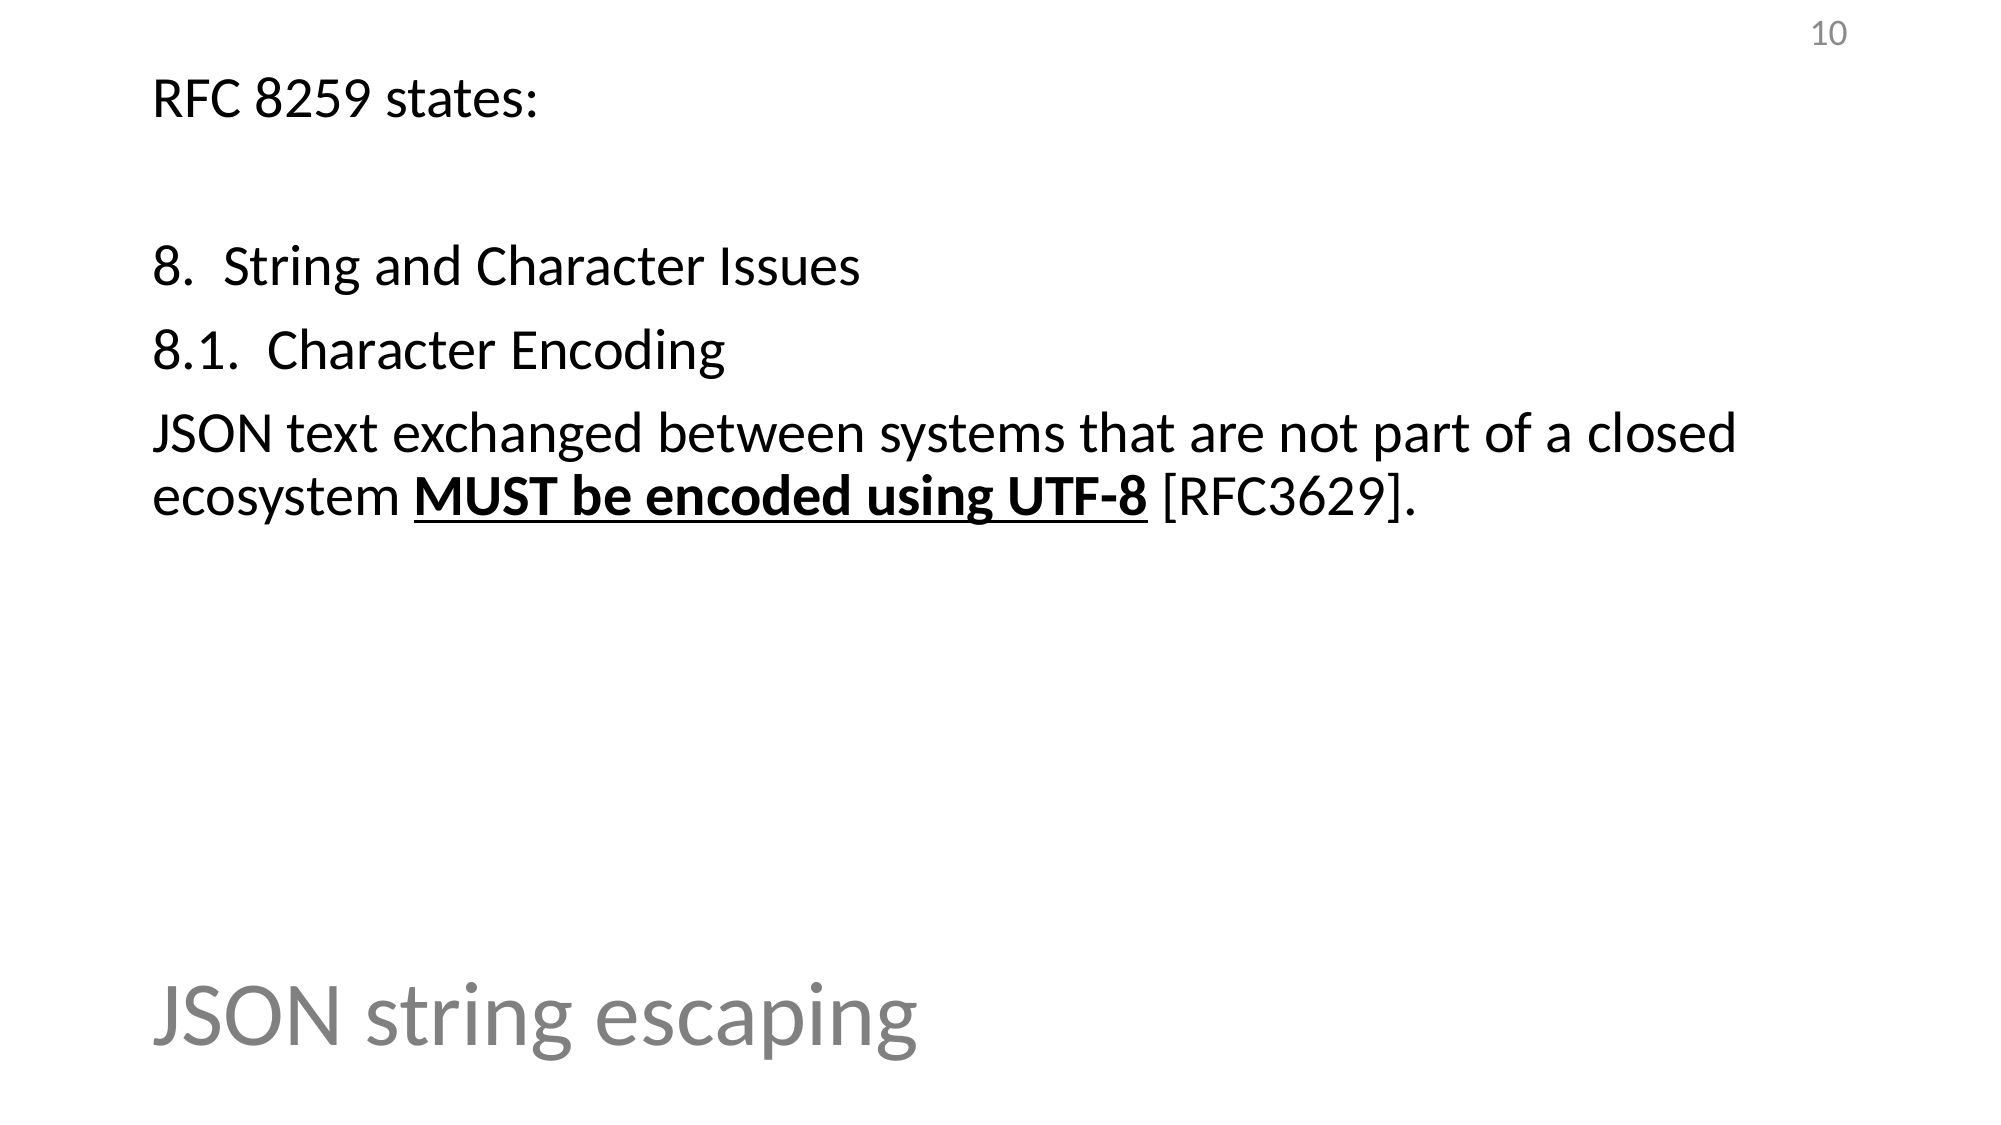

10
RFC 8259 states:

8.  String and Character Issues
8.1.  Character Encoding
JSON text exchanged between systems that are not part of a closed ecosystem MUST be encoded using UTF-8 [RFC3629].
# JSON string escaping